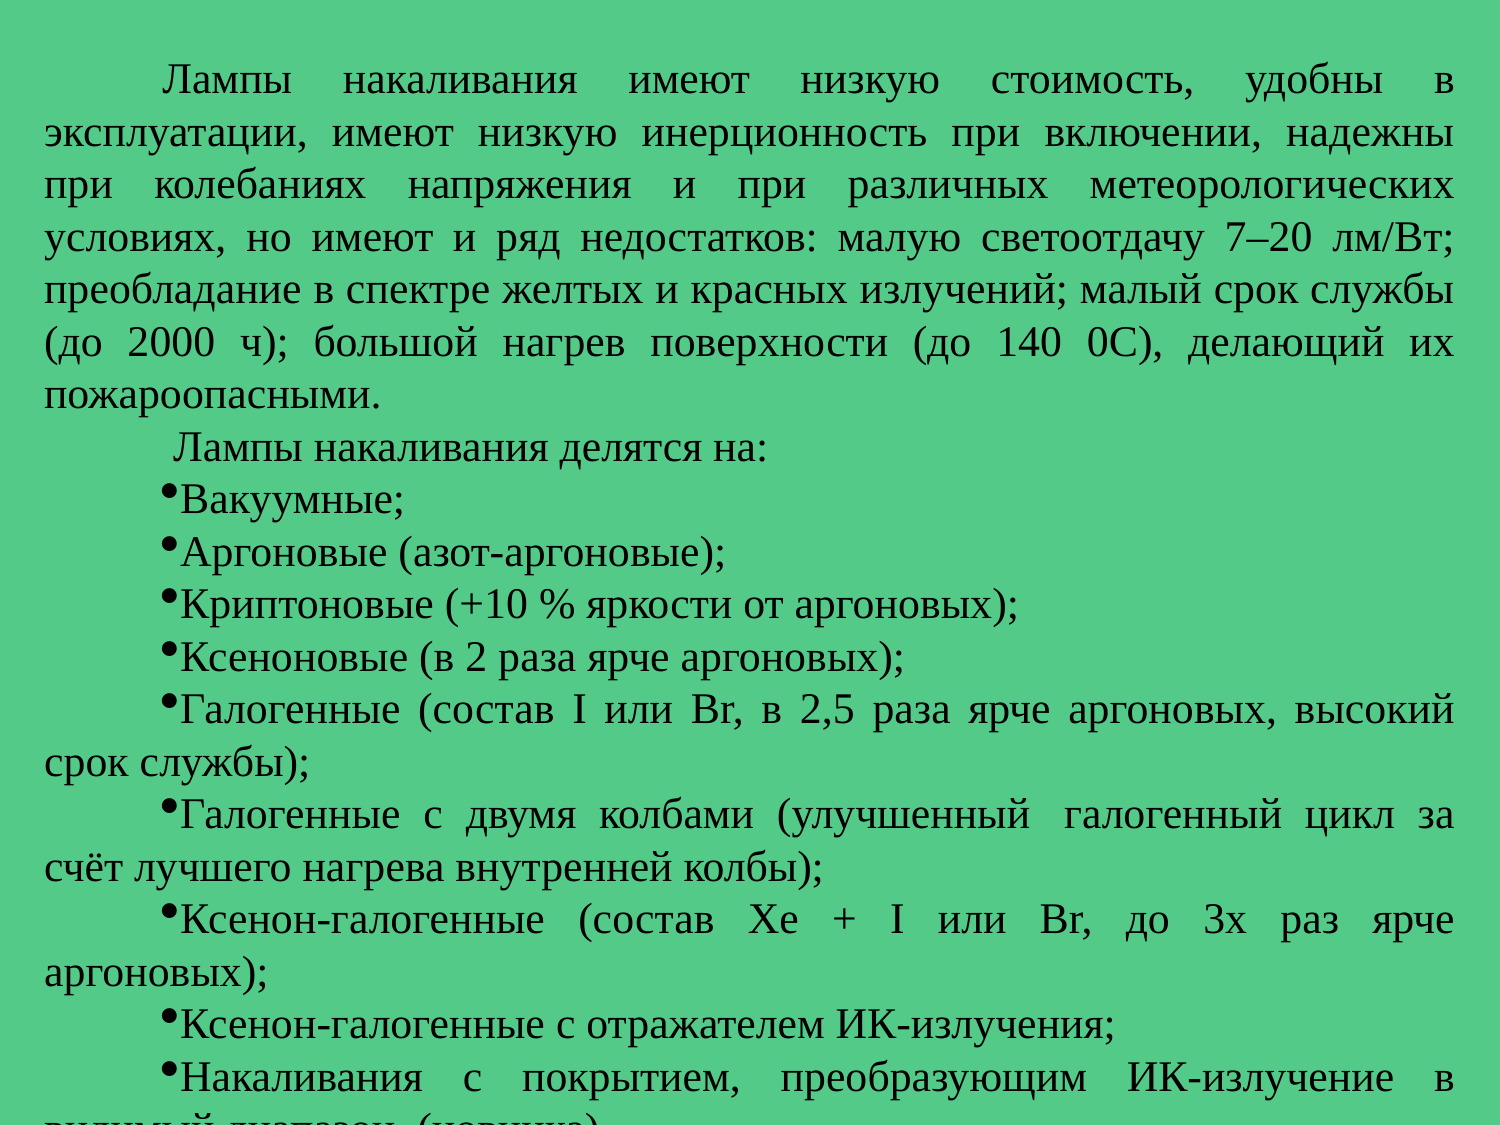

Лампы накаливания имеют низкую стоимость, удобны в эксплуатации, имеют низкую инерционность при включении, надежны при колебаниях напряжения и при различных метеорологических условиях, но имеют и ряд недостатков: малую светоотдачу 7–20 лм/Вт; преобладание в спектре желтых и красных излучений; малый срок службы (до 2000 ч); большой нагрев поверхности (до 140 0С), делающий их пожароопасными.
 Лампы накаливания делятся на:
Вакуумные;
Аргоновые (азот-аргоновые);
Криптоновые (+10 % яркости от аргоновых);
Ксеноновые (в 2 раза ярче аргоновых);
Галогенные (состав I или Br, в 2,5 раза ярче аргоновых, высокий срок службы);
Галогенные с двумя колбами (улучшенный  галогенный цикл за счёт лучшего нагрева внутренней колбы);
Ксенон-галогенные (состав Xe + I или Br, до 3х раз ярче аргоновых);
Ксенон-галогенные с отражателем ИК-излучения;
Накаливания с покрытием, преобразующим ИК-излучение в видимый диапазон. (новинка)